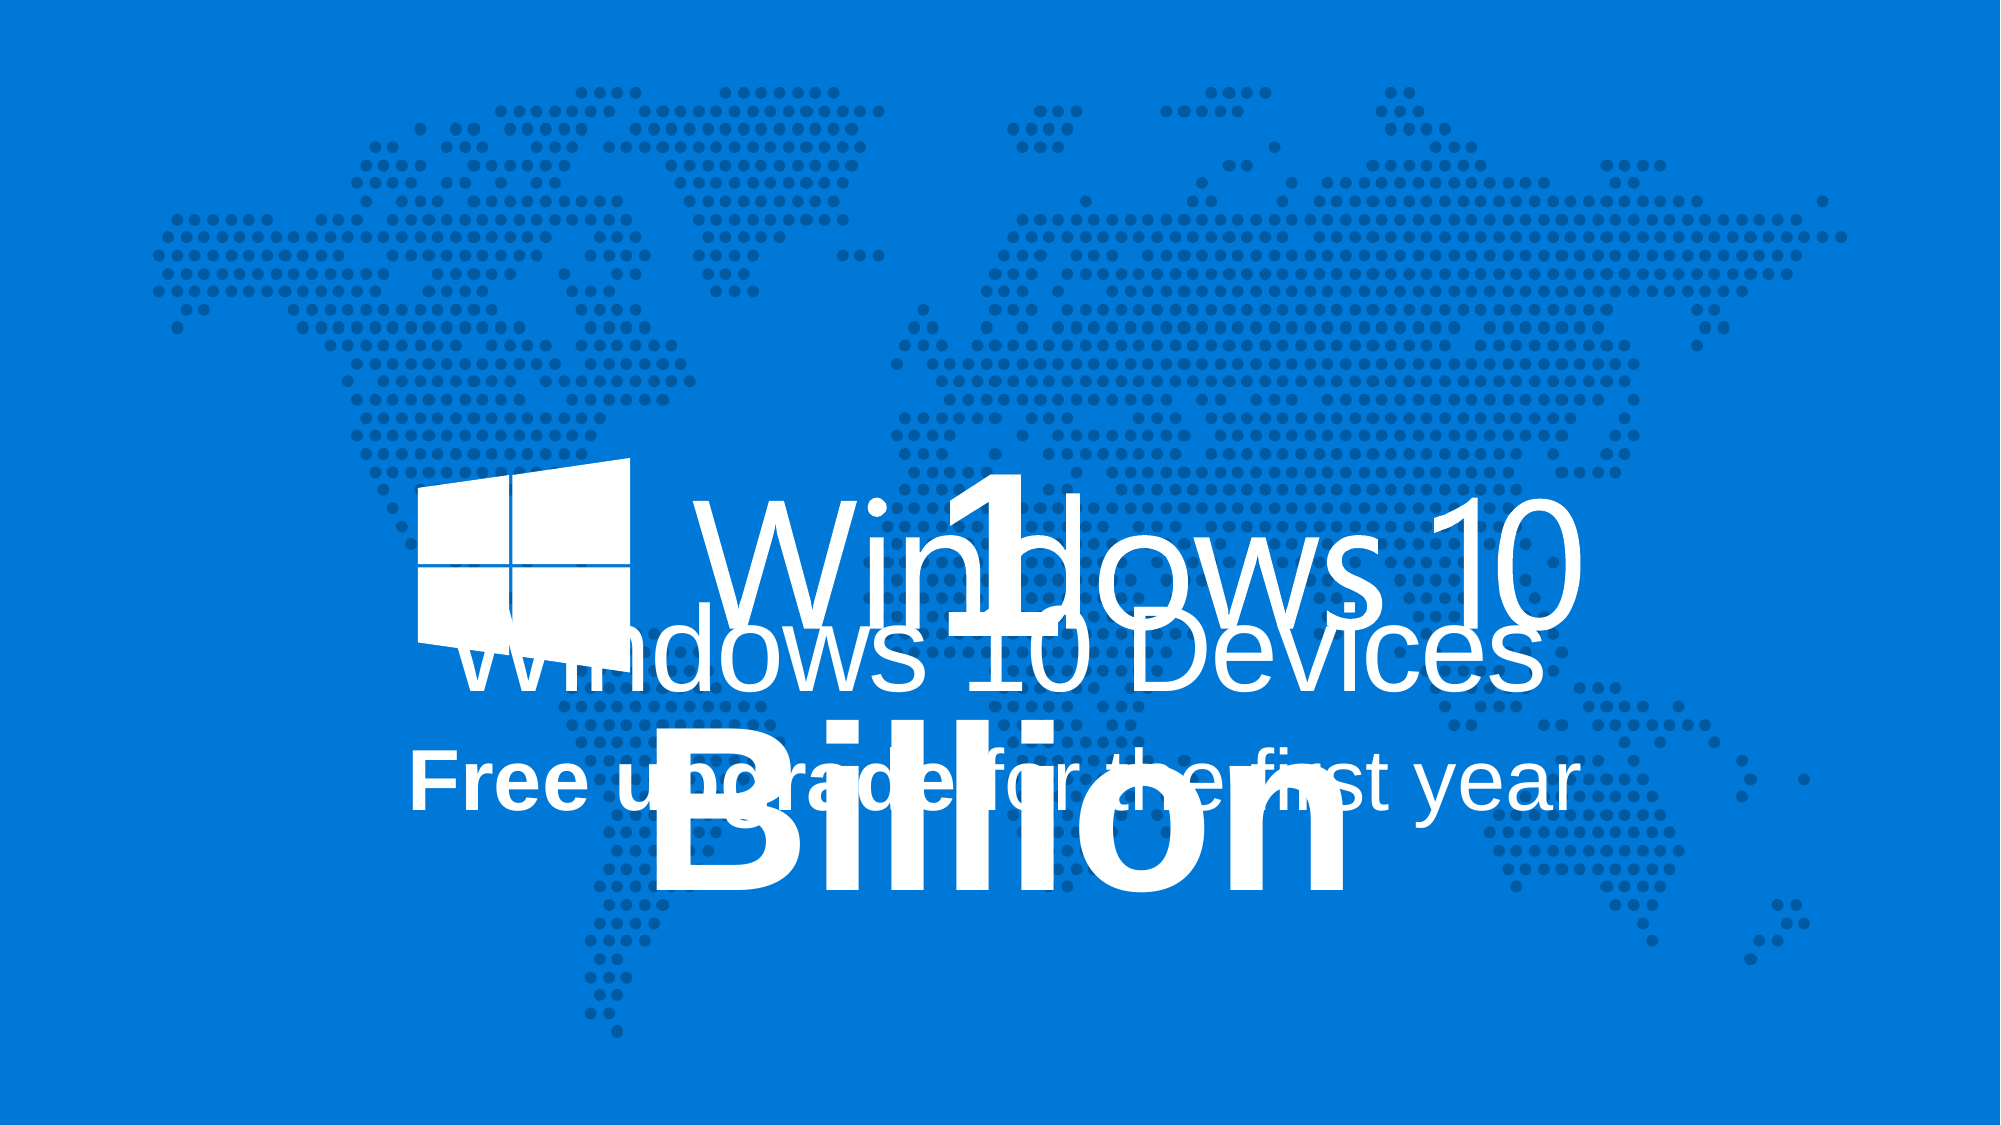

1 Billion

Windows 10 Devices
Free upgrade for the first year